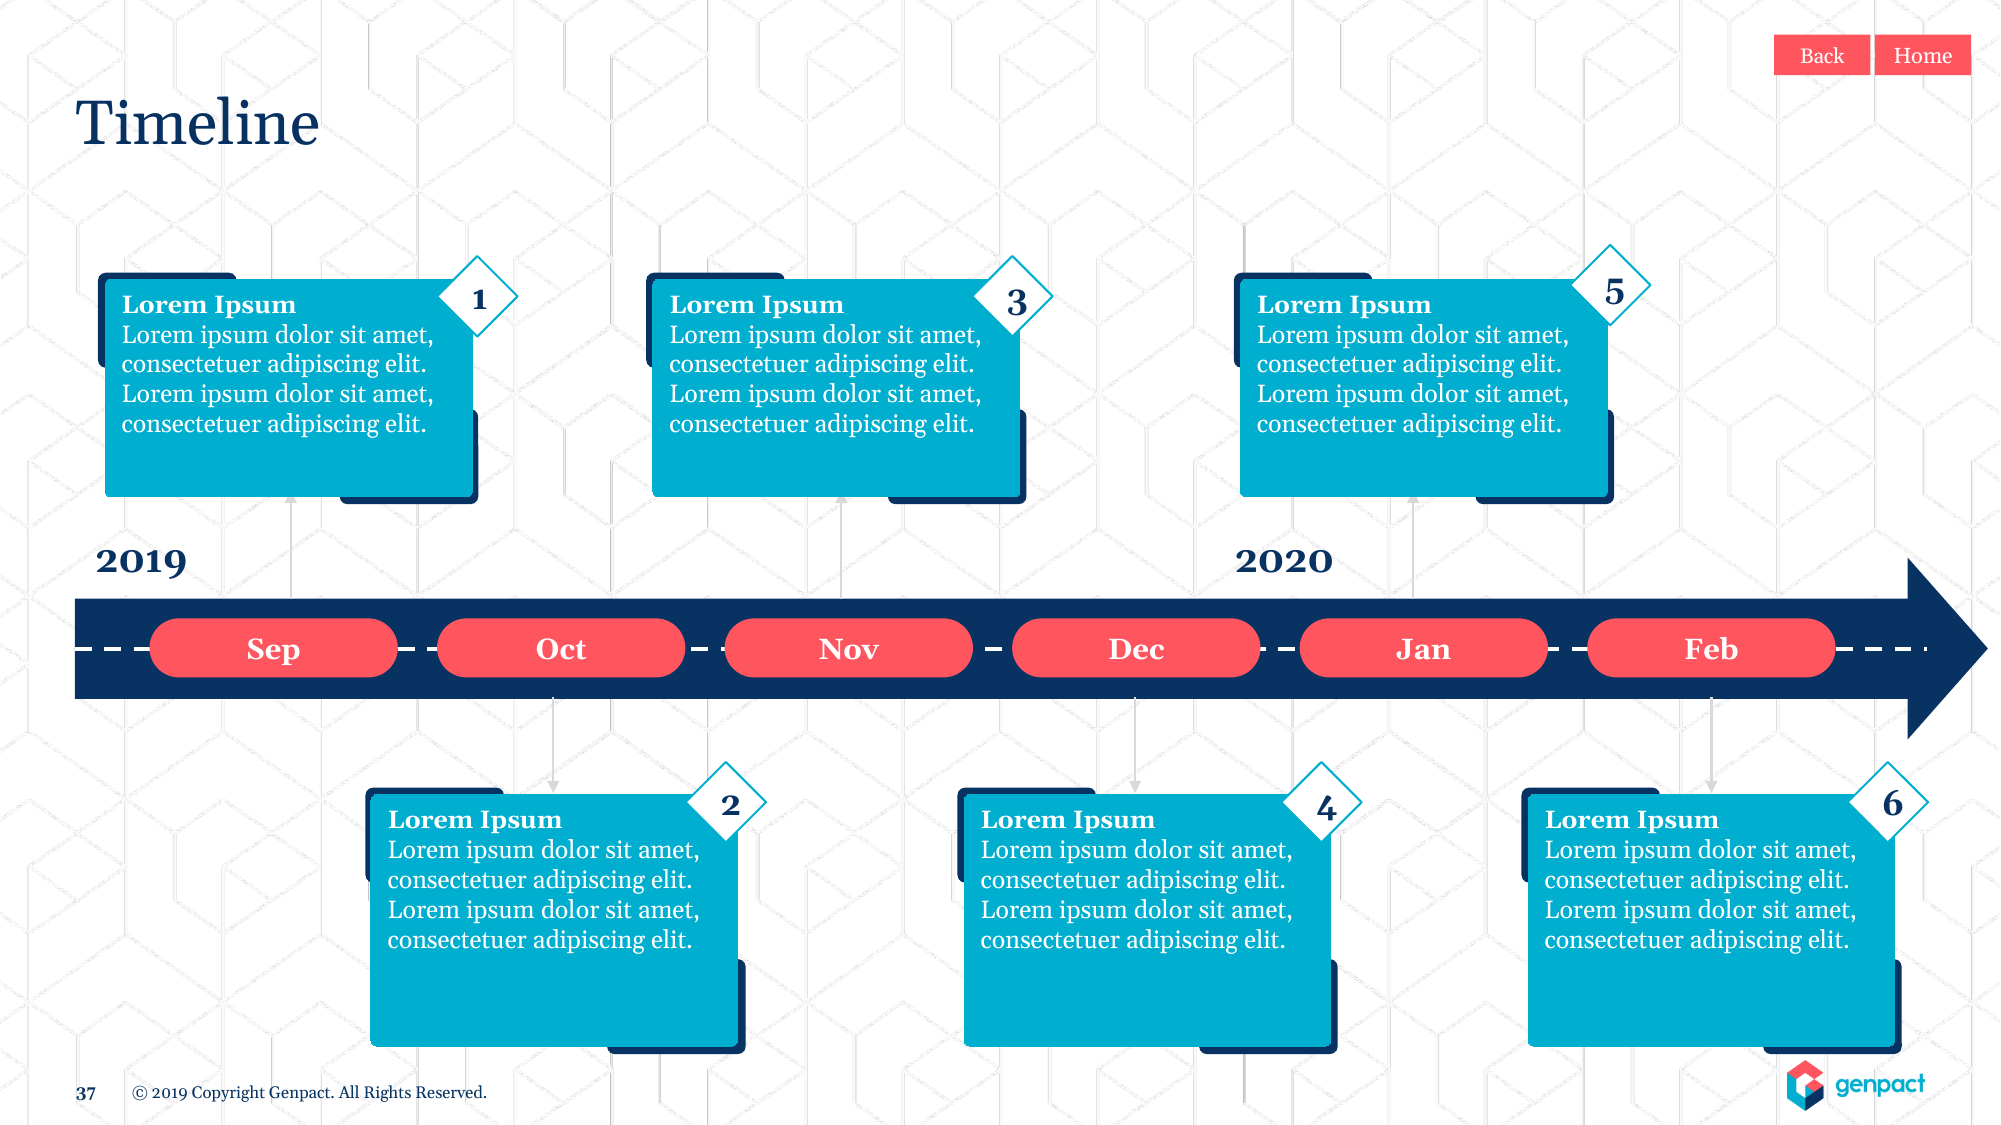

Back
Home
# Timeline
5
1
3

Lorem Ipsum
Lorem ipsum dolor sit amet, consectetuer adipiscing elit.
Lorem ipsum dolor sit amet, consectetuer adipiscing elit.
Lorem Ipsum
Lorem ipsum dolor sit amet, consectetuer adipiscing elit.
Lorem ipsum dolor sit amet, consectetuer adipiscing elit.
Lorem Ipsum
Lorem ipsum dolor sit amet, consectetuer adipiscing elit.
Lorem ipsum dolor sit amet, consectetuer adipiscing elit.

2019
2020

Sep
Oct
Nov
Dec
Jan
Feb

2
4
6

Lorem Ipsum
Lorem ipsum dolor sit amet, consectetuer adipiscing elit.
Lorem ipsum dolor sit amet, consectetuer adipiscing elit.
Lorem Ipsum
Lorem ipsum dolor sit amet, consectetuer adipiscing elit.
Lorem ipsum dolor sit amet, consectetuer adipiscing elit.
Lorem Ipsum
Lorem ipsum dolor sit amet, consectetuer adipiscing elit.
Lorem ipsum dolor sit amet, consectetuer adipiscing elit.